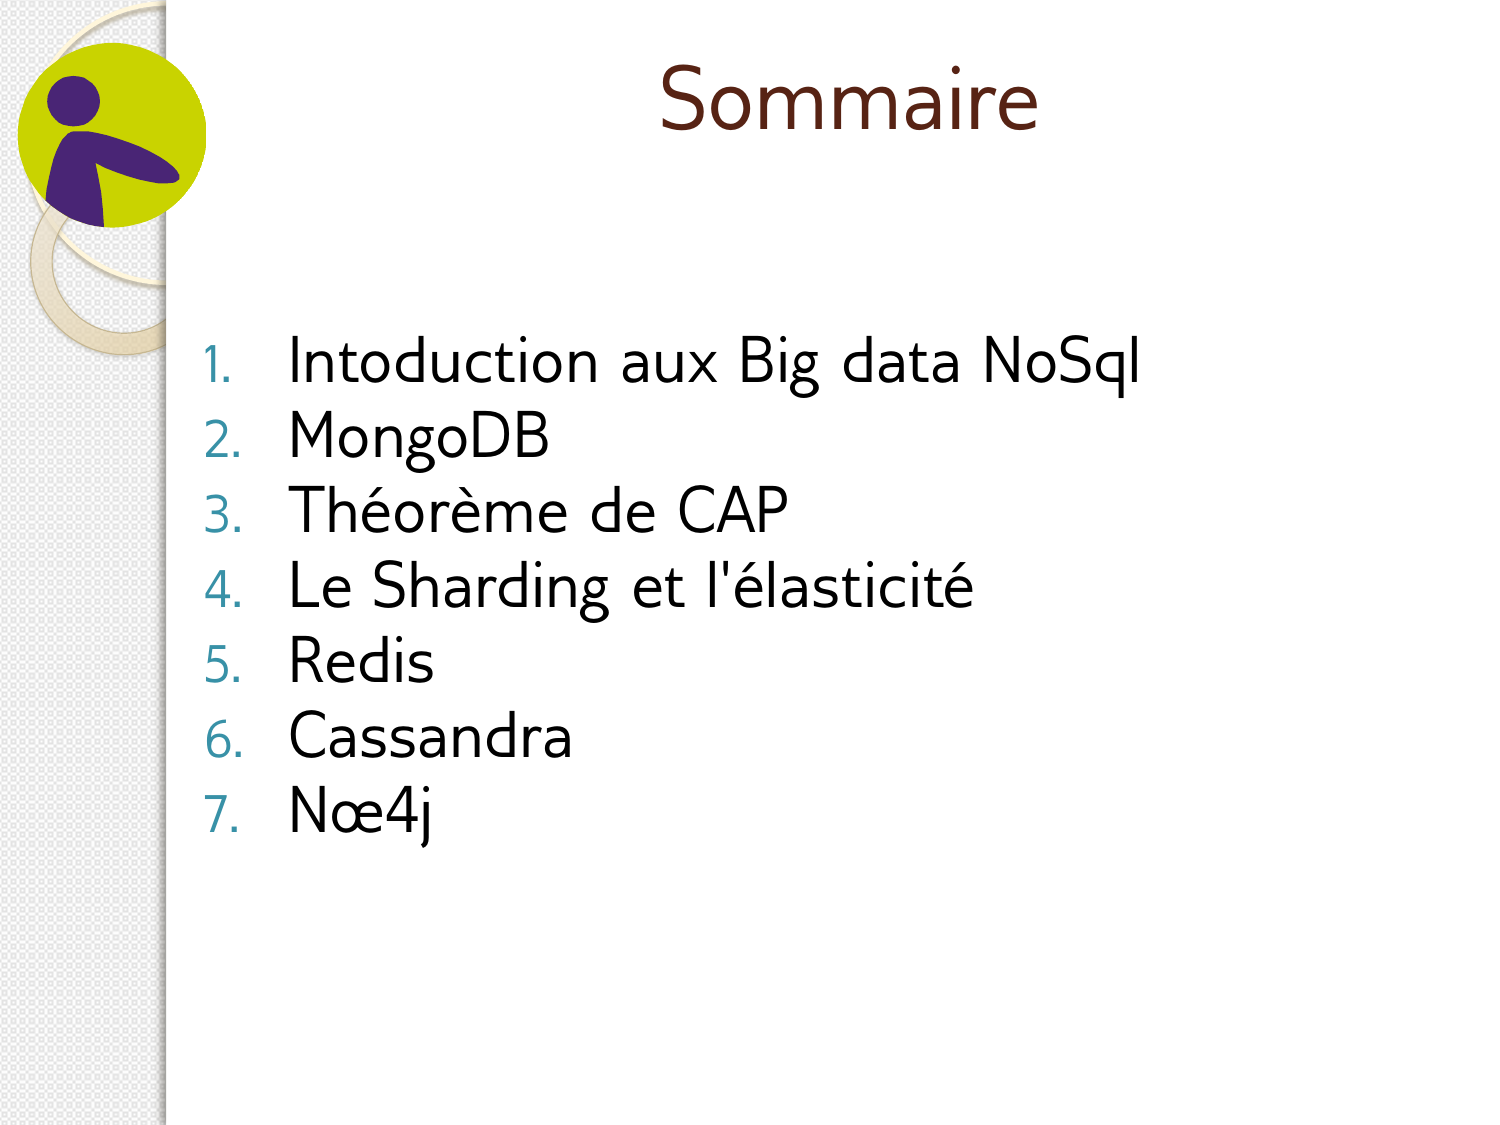

# Sommaire

Intoduction aux Big data NoSql
MongoDB
Théorème de CAP
Le Sharding et l'élasticité
Redis
Cassandra
Noe4j